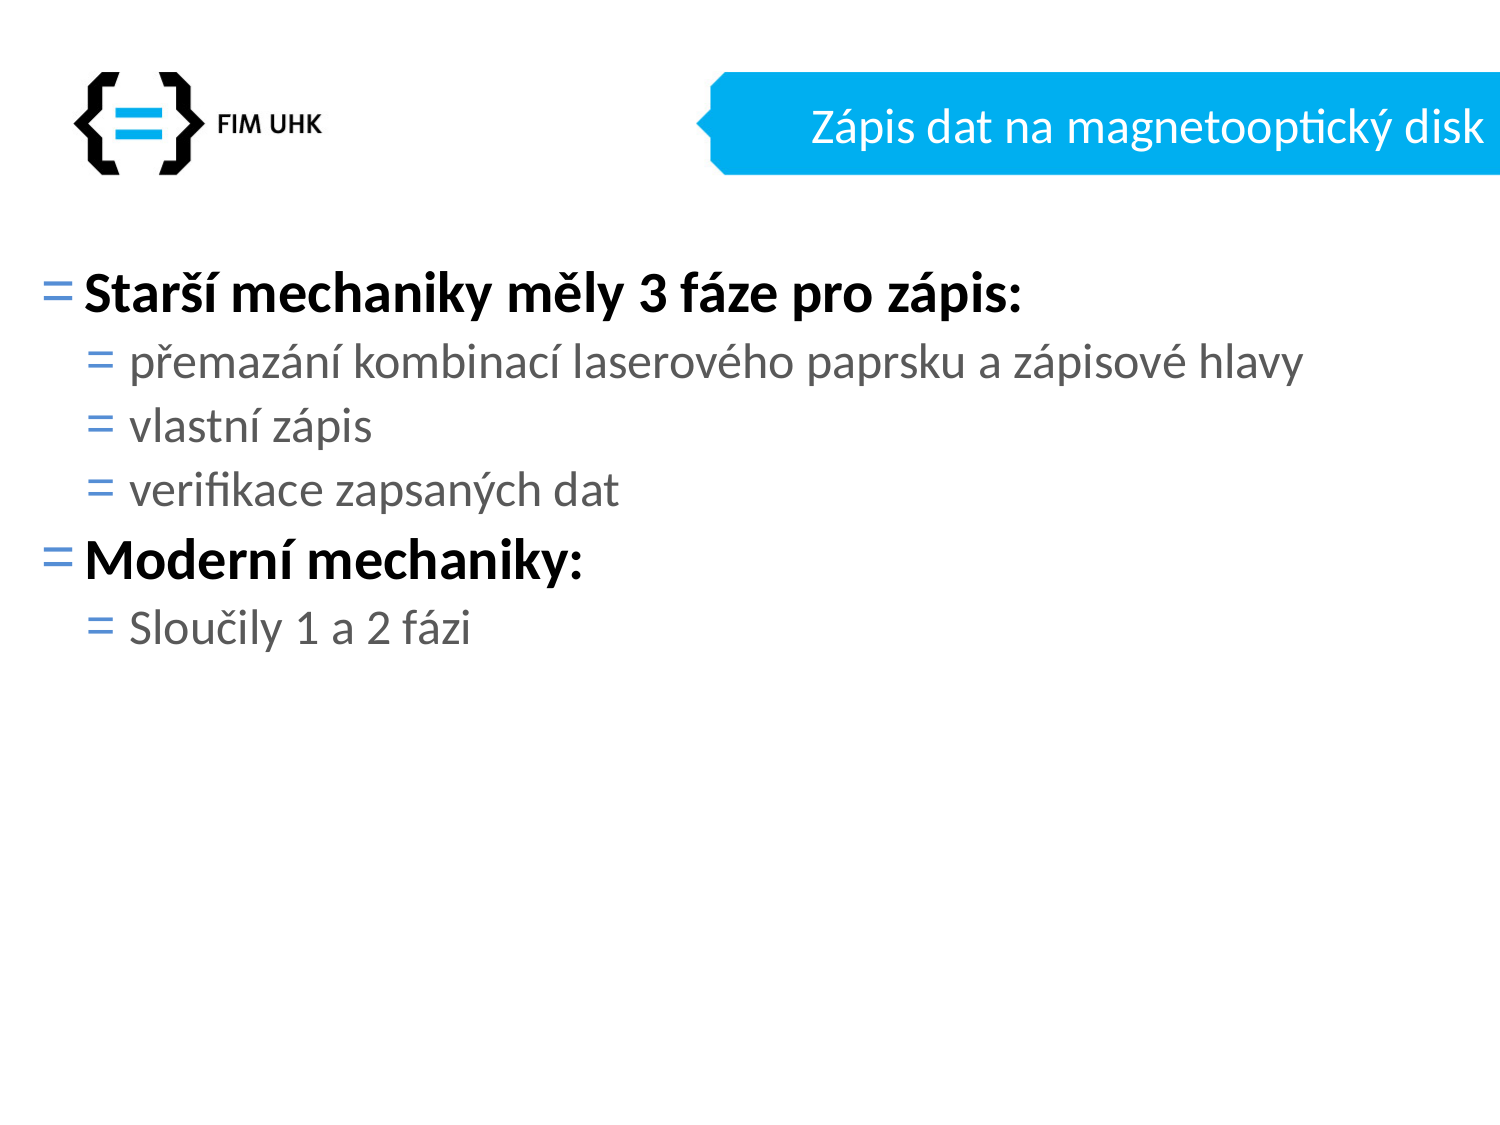

# Zápis dat na magnetooptický disk
Starší mechaniky měly 3 fáze pro zápis:
přemazání kombinací laserového paprsku a zápisové hlavy
vlastní zápis
verifikace zapsaných dat
Moderní mechaniky:
Sloučily 1 a 2 fázi